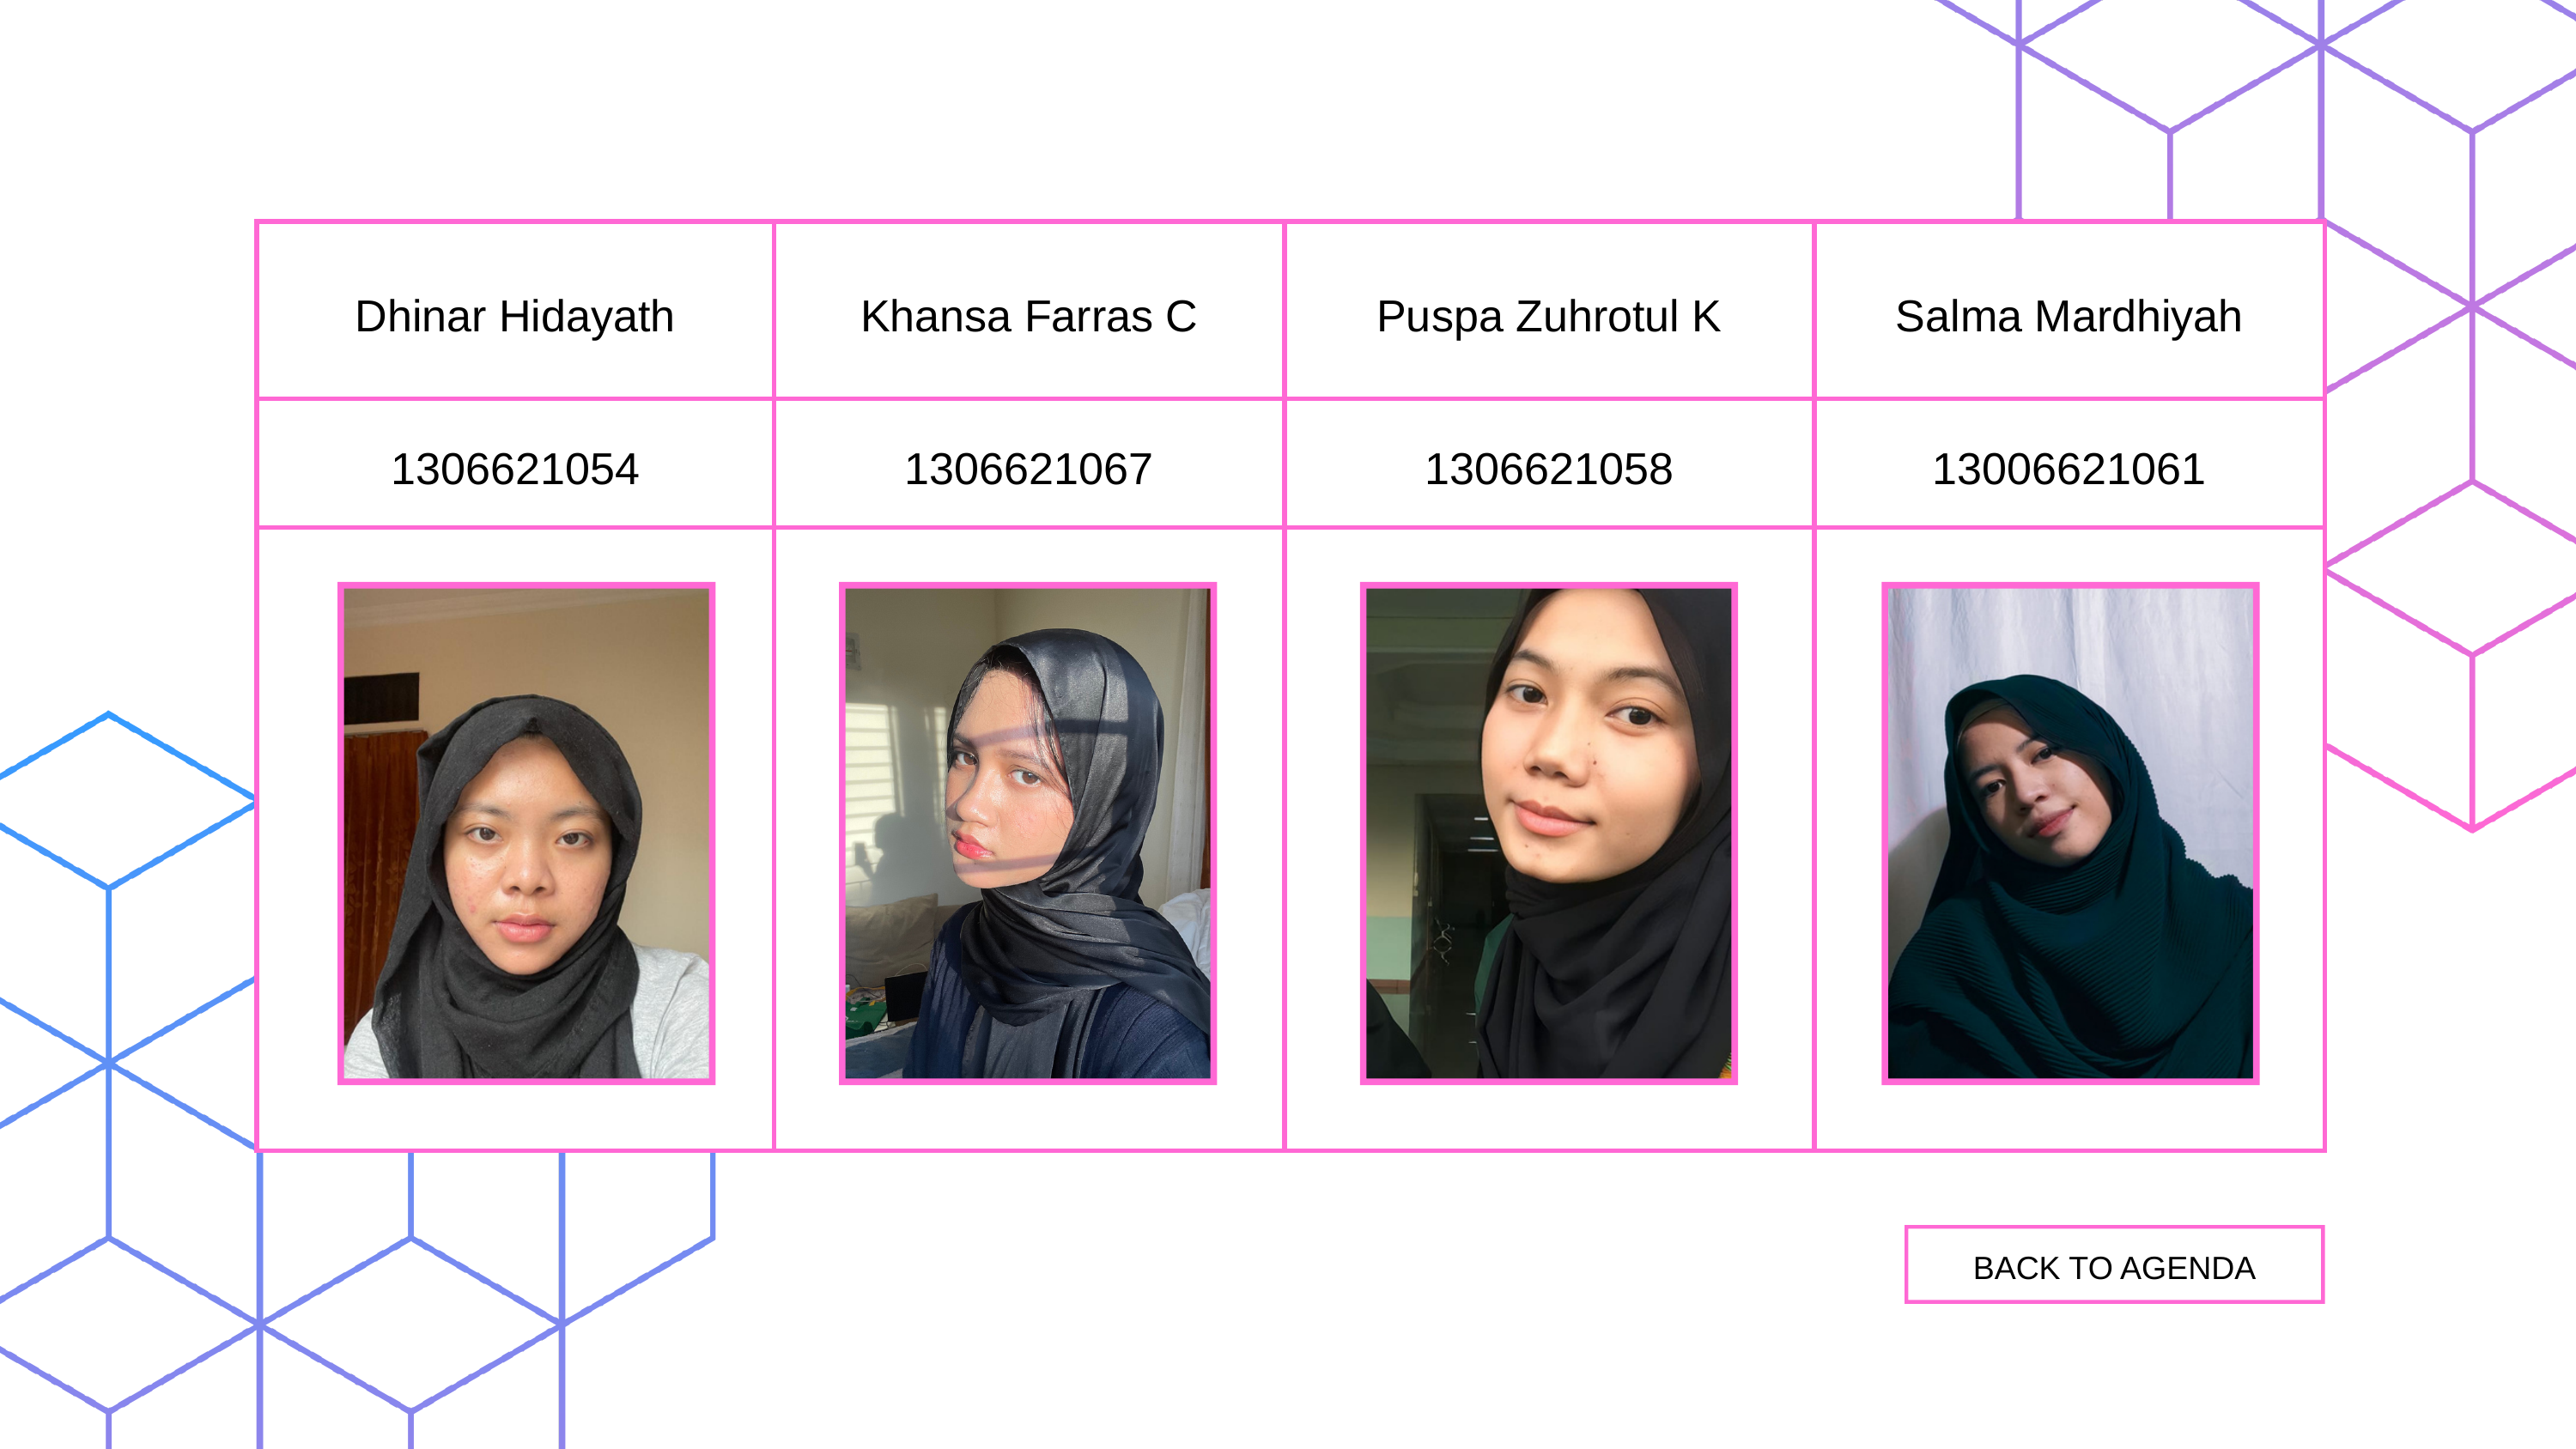

| Dhinar Hidayath | Khansa Farras C | Puspa Zuhrotul K | Salma Mardhiyah |
| --- | --- | --- | --- |
| 1306621054 | 1306621067 | 1306621058 | 13006621061 |
|  |  |  |  |

BACK TO AGENDA